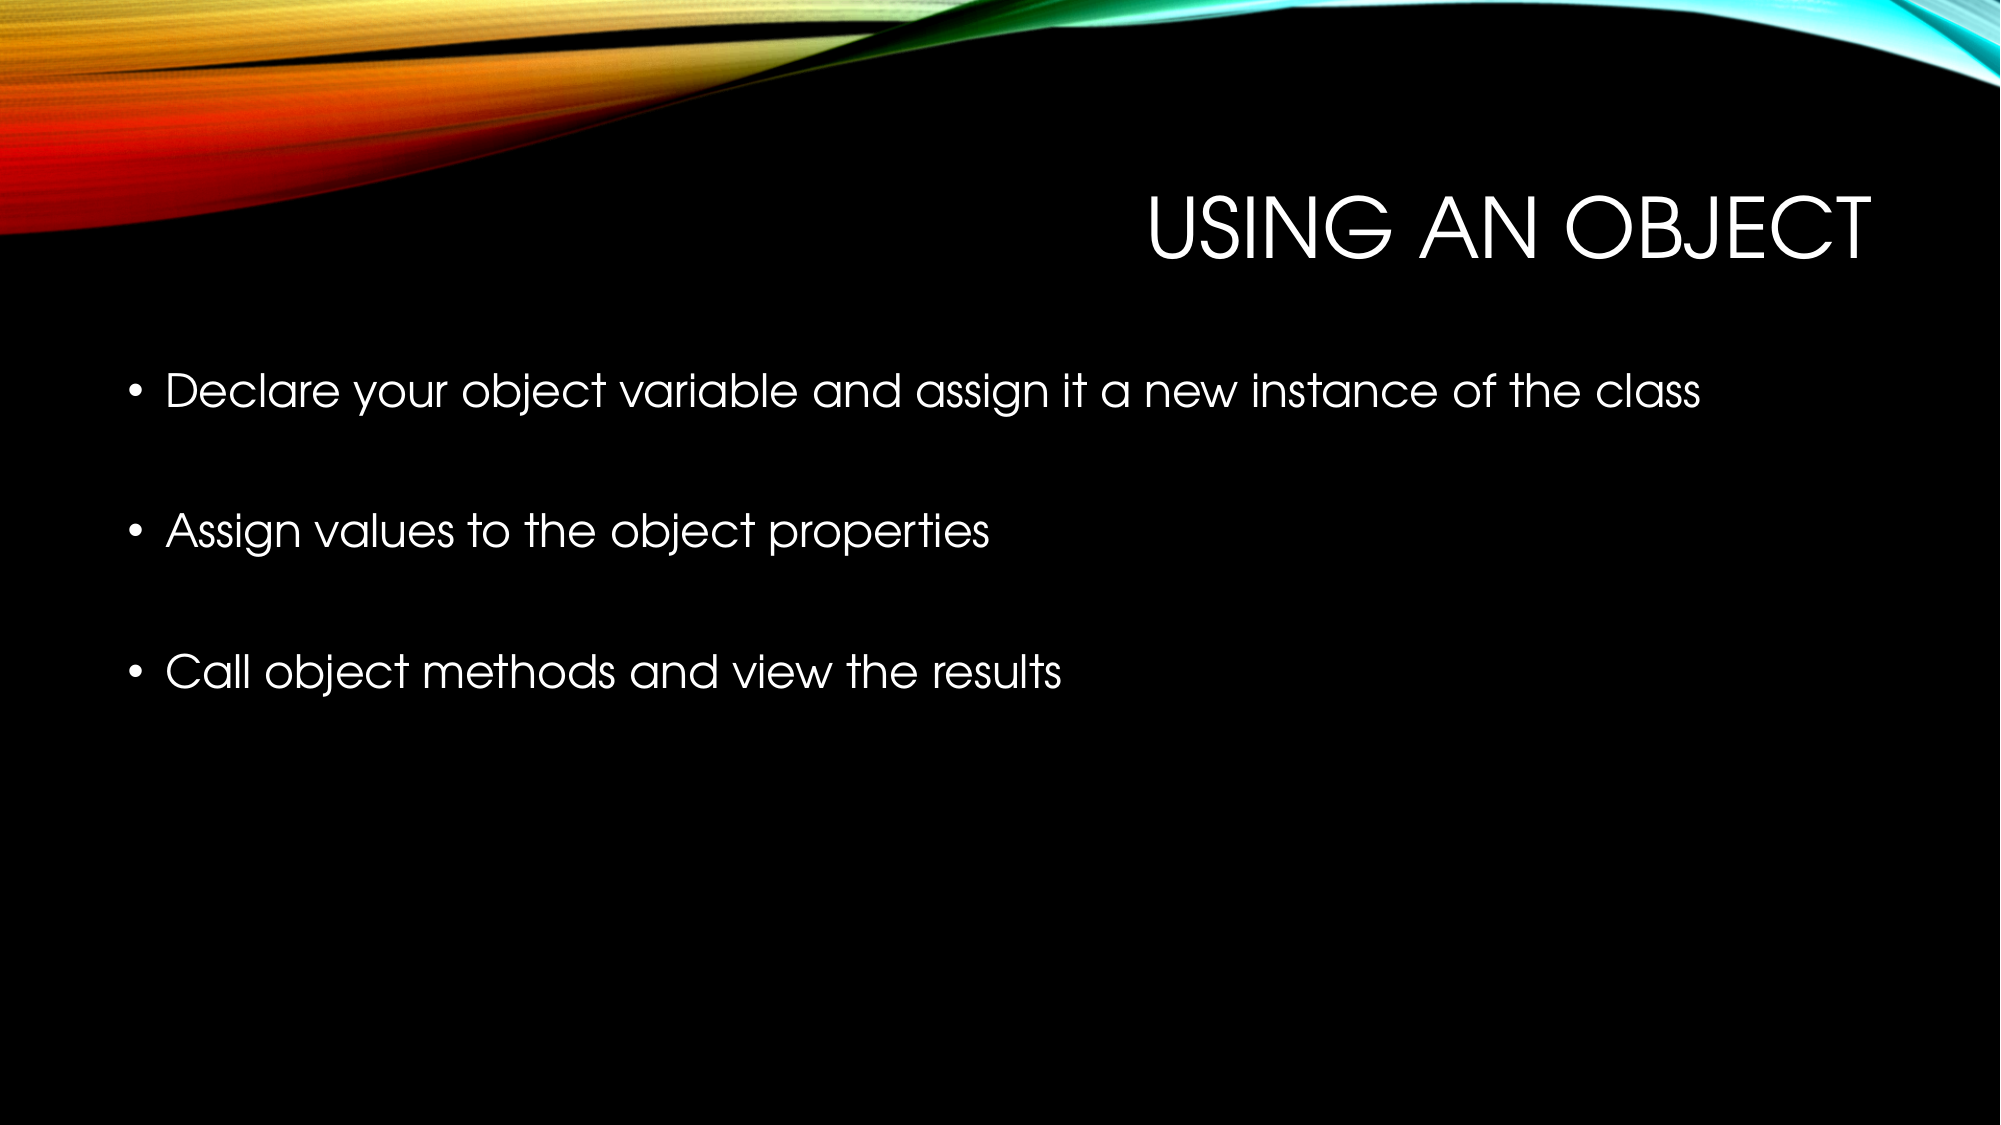

# Using An Object
Declare your object variable and assign it a new instance of the class

Assign values to the object properties

Call object methods and view the results